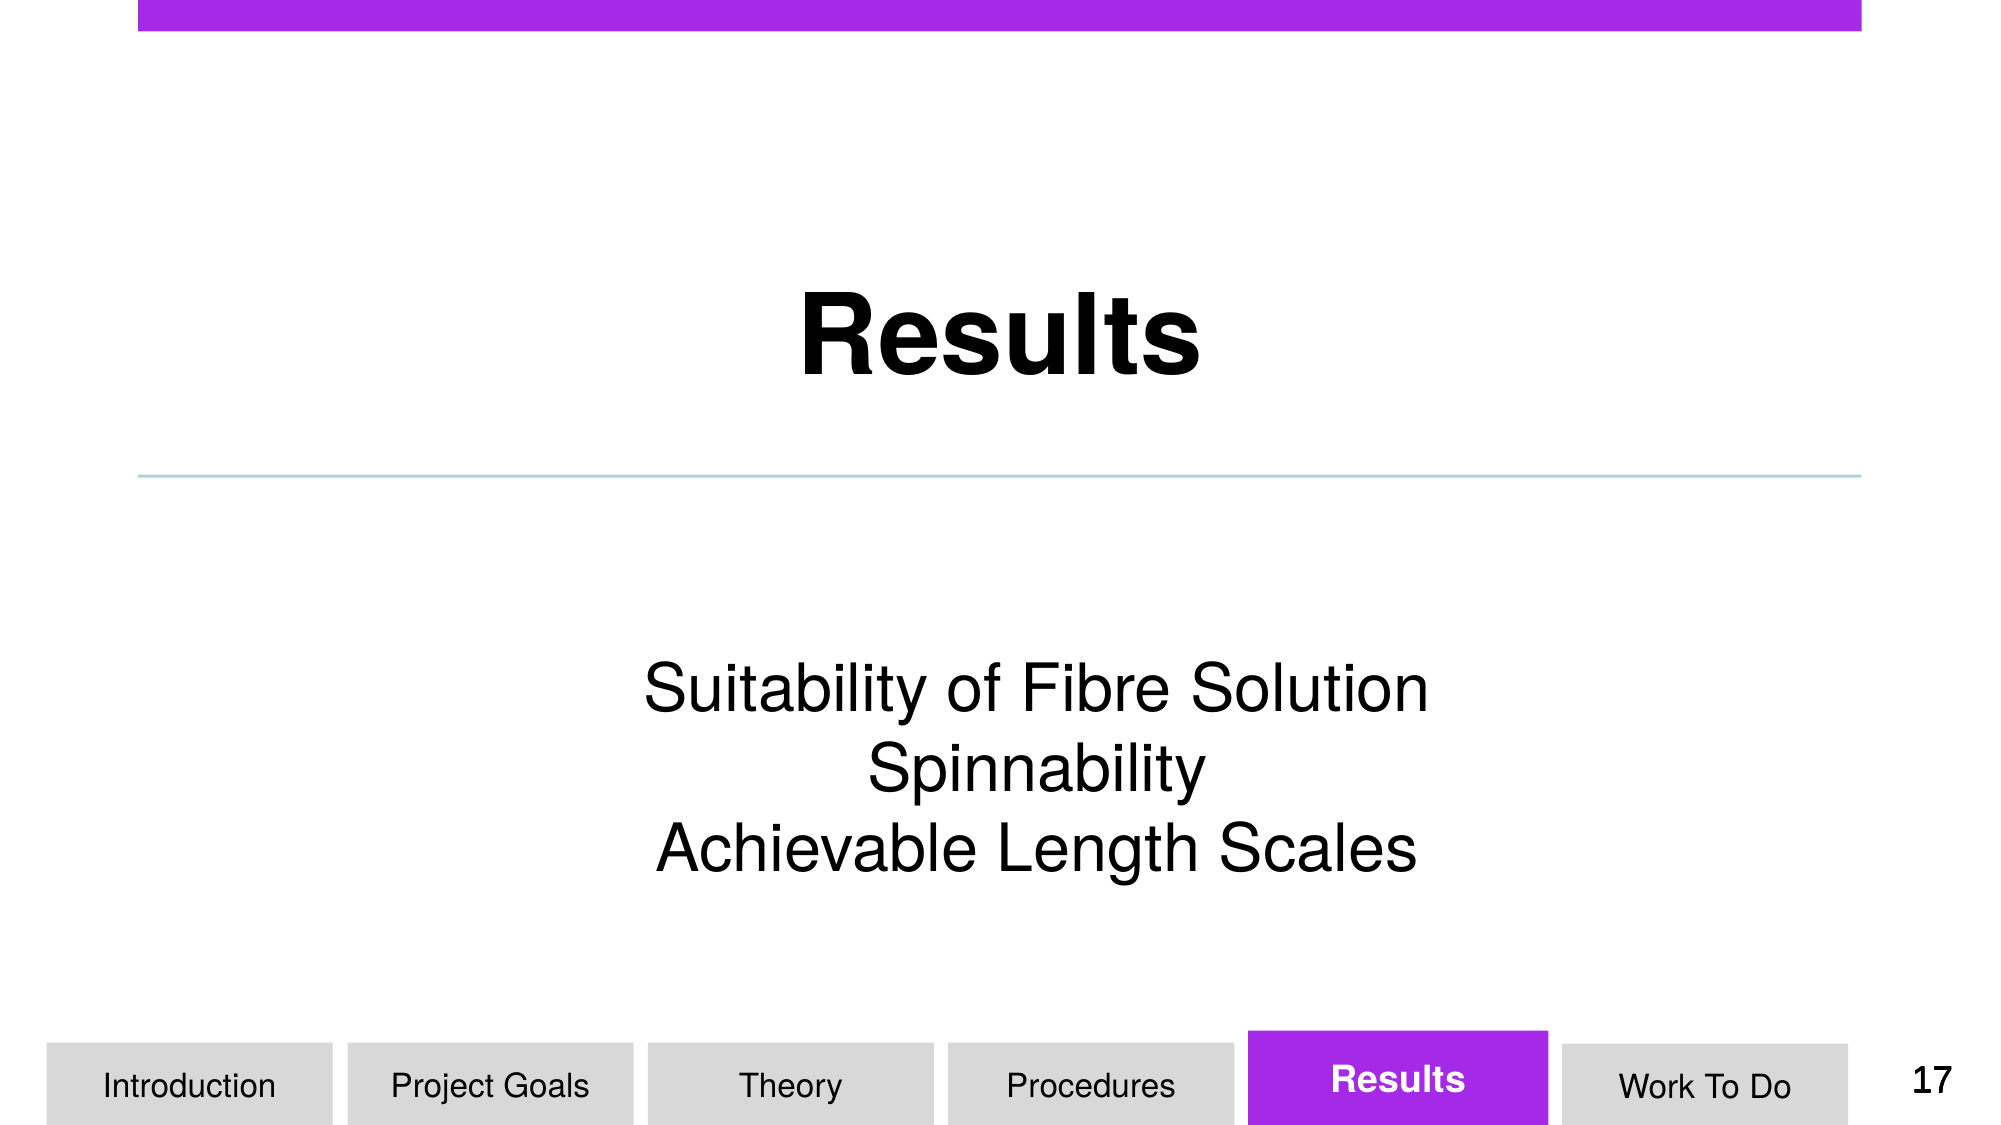

# Results

Suitability of Fibre Solution
Spinnability
Achievable Length Scales

Results
Introduction
Procedures
Project Goals
Theory
Work To Do
17
17
17
17